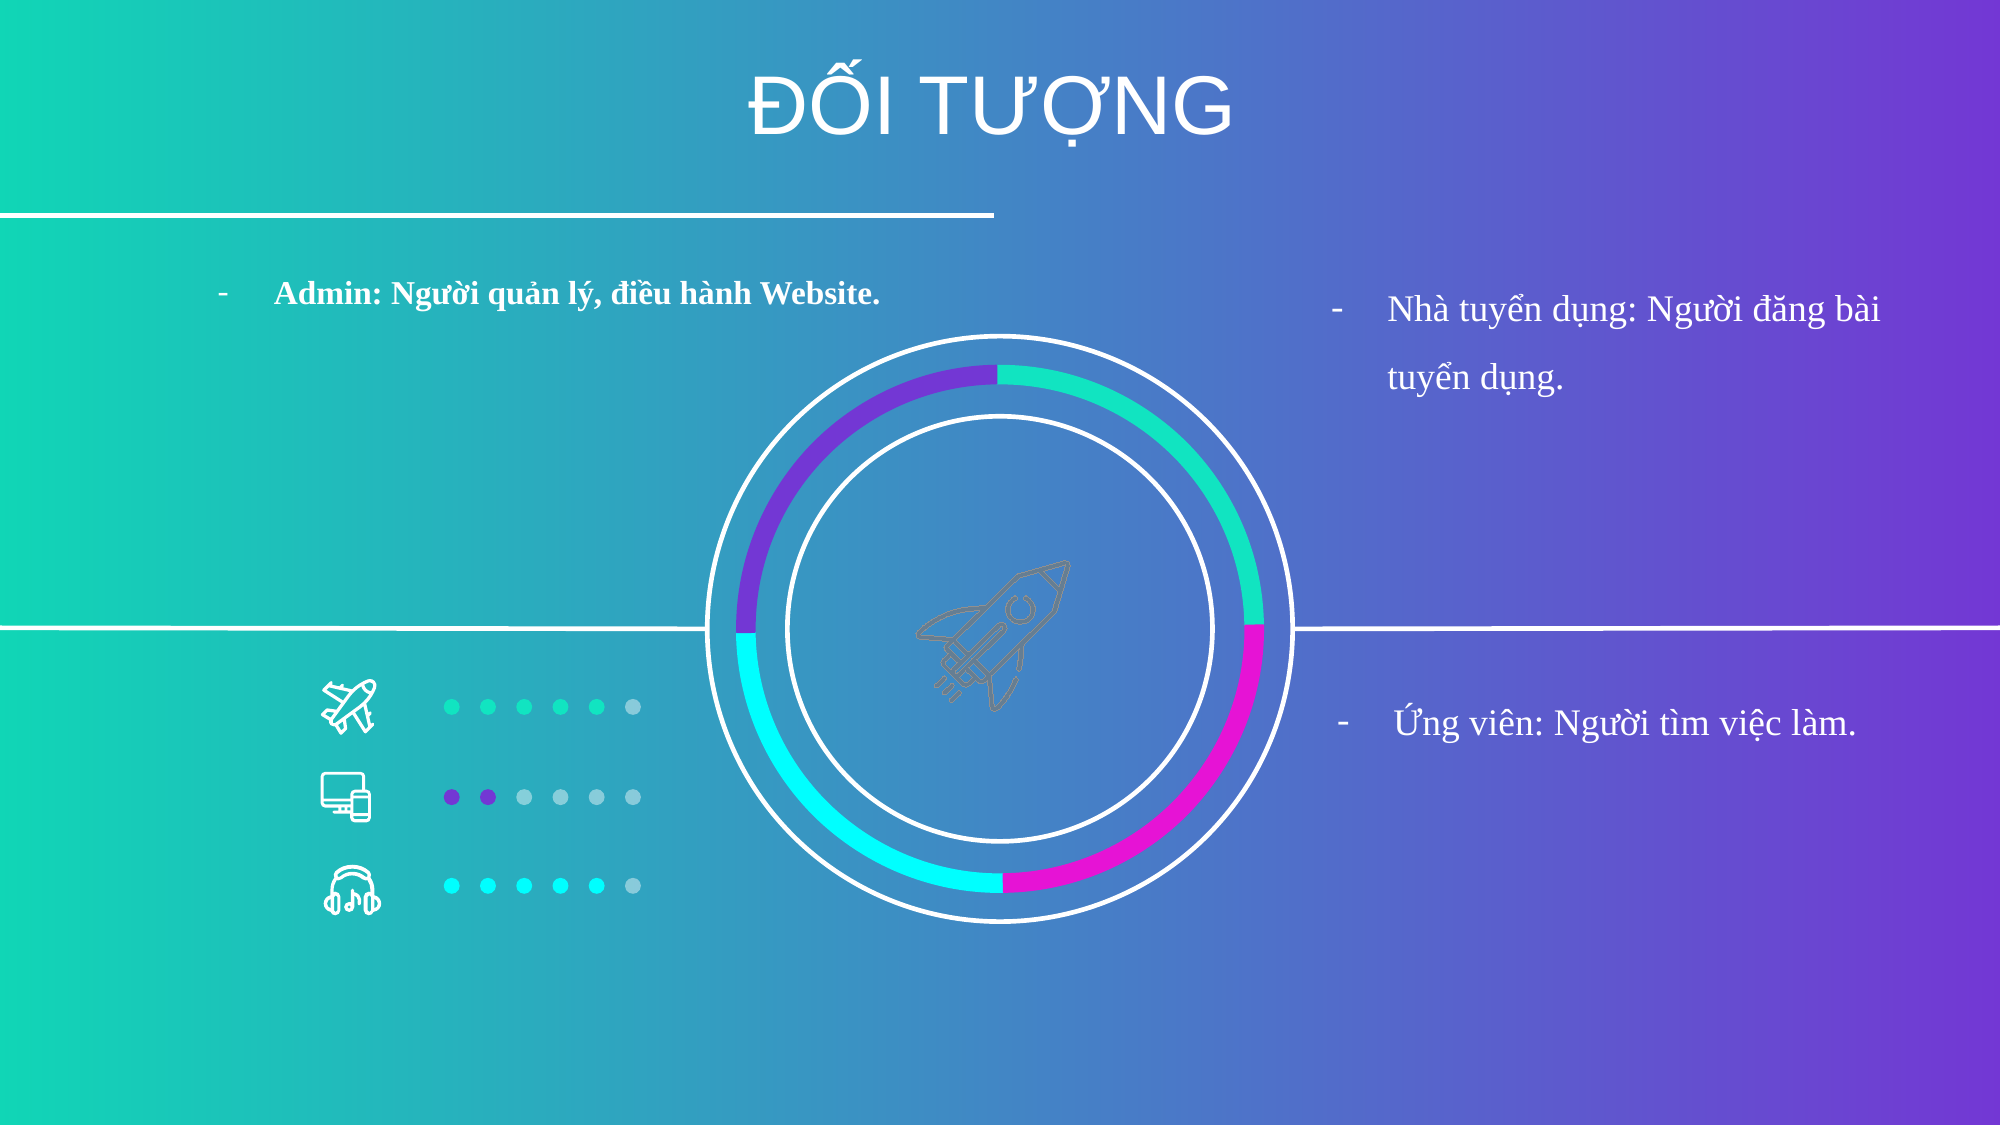

# ĐỐI TƯỢNG
Admin: Người quản lý, điều hành Website.
Nhà tuyển dụng: Người đăng bài tuyển dụng.

Ứng viên: Người tìm việc làm.